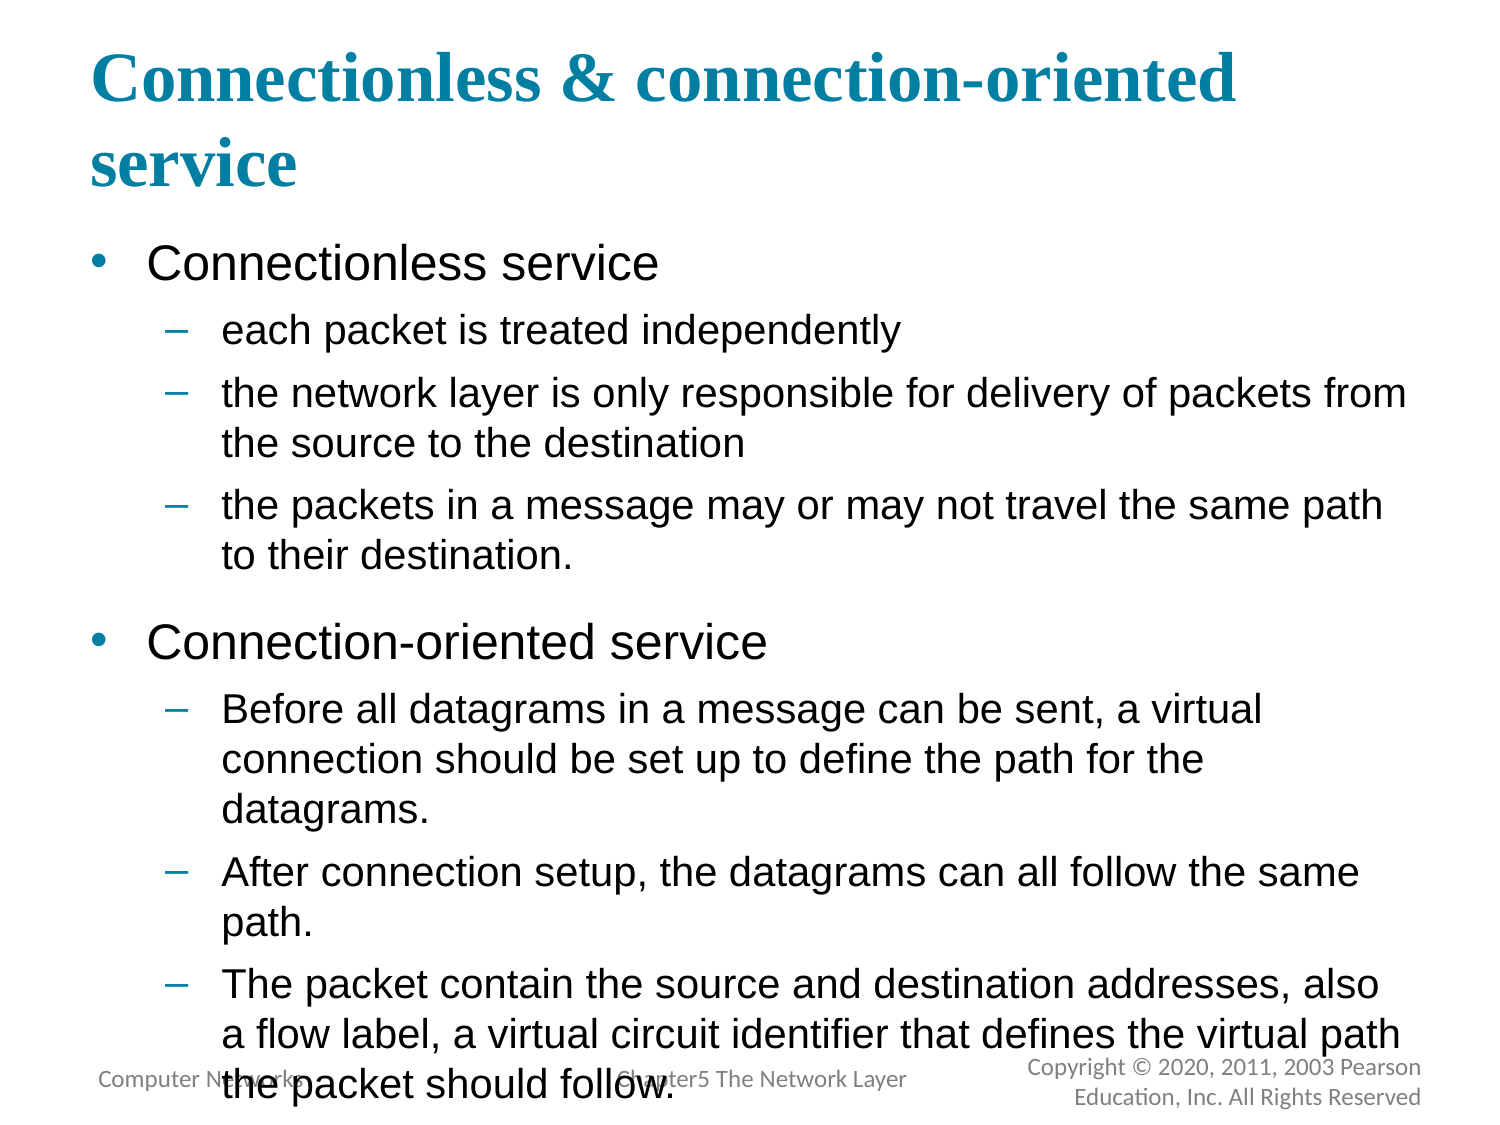

# Connectionless & connection-oriented service
Connectionless service
each packet is treated independently
the network layer is only responsible for delivery of packets from the source to the destination
the packets in a message may or may not travel the same path to their destination.
Connection-oriented service
Before all datagrams in a message can be sent, a virtual connection should be set up to define the path for the datagrams.
After connection setup, the datagrams can all follow the same path.
The packet contain the source and destination addresses, also a flow label, a virtual circuit identifier that defines the virtual path the packet should follow.